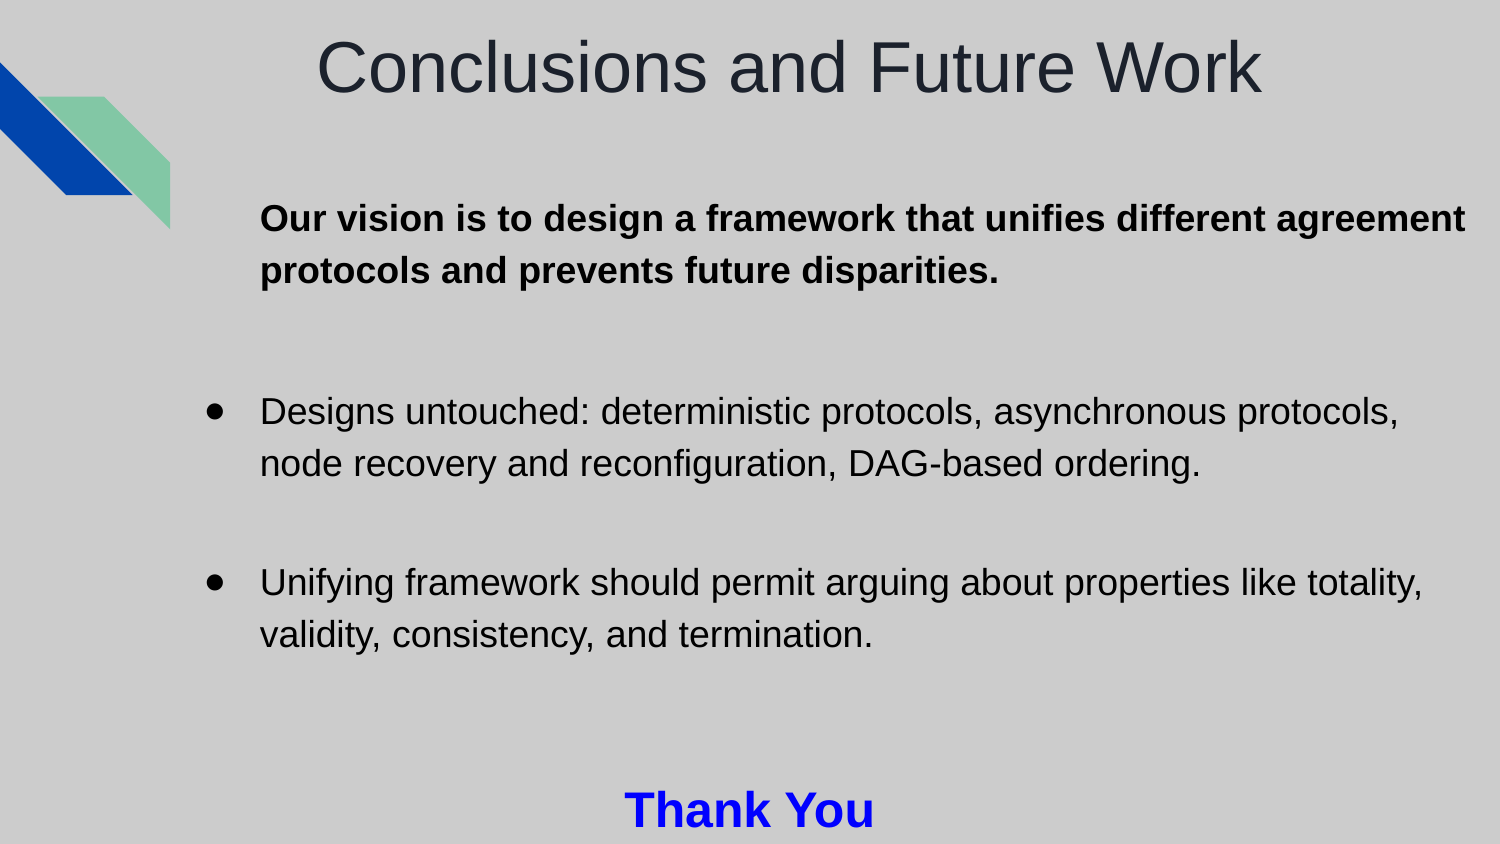

# Conclusions and Future Work
Our vision is to design a framework that unifies different agreement protocols and prevents future disparities.
Designs untouched: deterministic protocols, asynchronous protocols, node recovery and reconfiguration, DAG-based ordering.

Unifying framework should permit arguing about properties like totality, validity, consistency, and termination.
Thank You